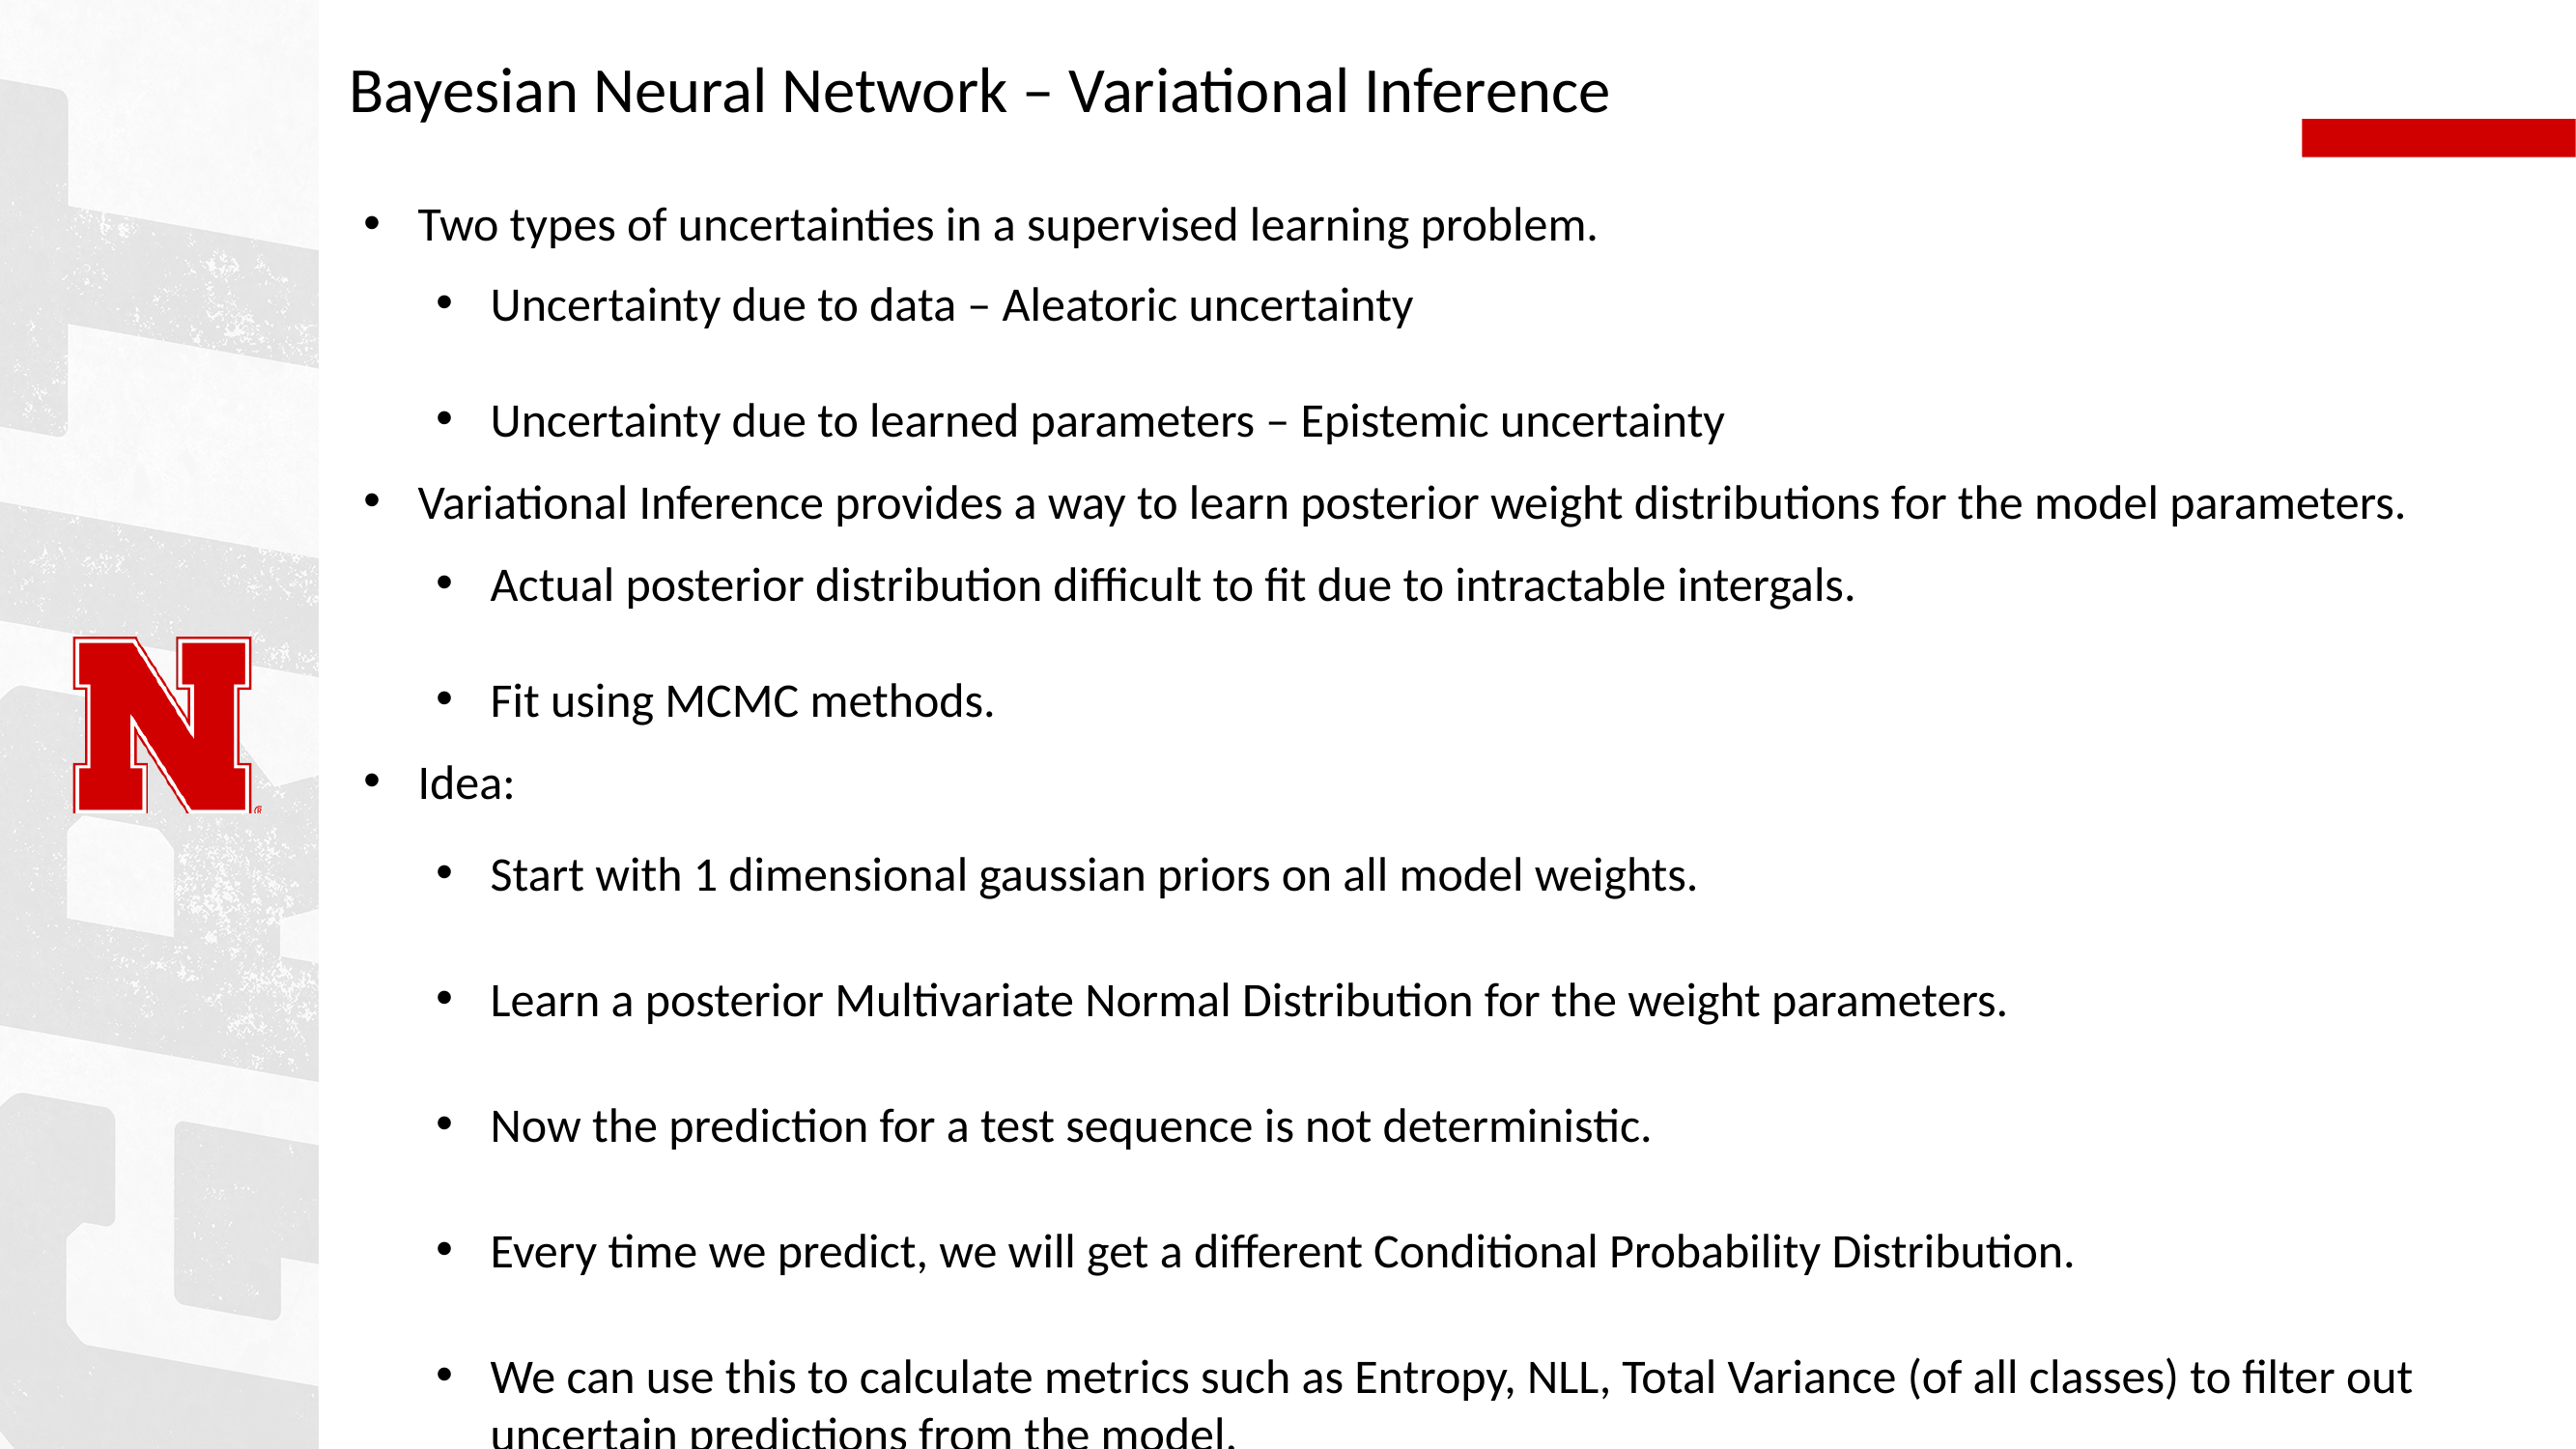

# Bayesian Neural Network – Variational Inference
Two types of uncertainties in a supervised learning problem.

Uncertainty due to data – Aleatoric uncertainty
Uncertainty due to learned parameters – Epistemic uncertainty

Variational Inference provides a way to learn posterior weight distributions for the model parameters.

Actual posterior distribution difficult to fit due to intractable intergals.
Fit using MCMC methods.

Idea:

Start with 1 dimensional gaussian priors on all model weights.

Learn a posterior Multivariate Normal Distribution for the weight parameters.

Now the prediction for a test sequence is not deterministic.

Every time we predict, we will get a different Conditional Probability Distribution.

We can use this to calculate metrics such as Entropy, NLL, Total Variance (of all classes) to filter out uncertain predictions from the model.